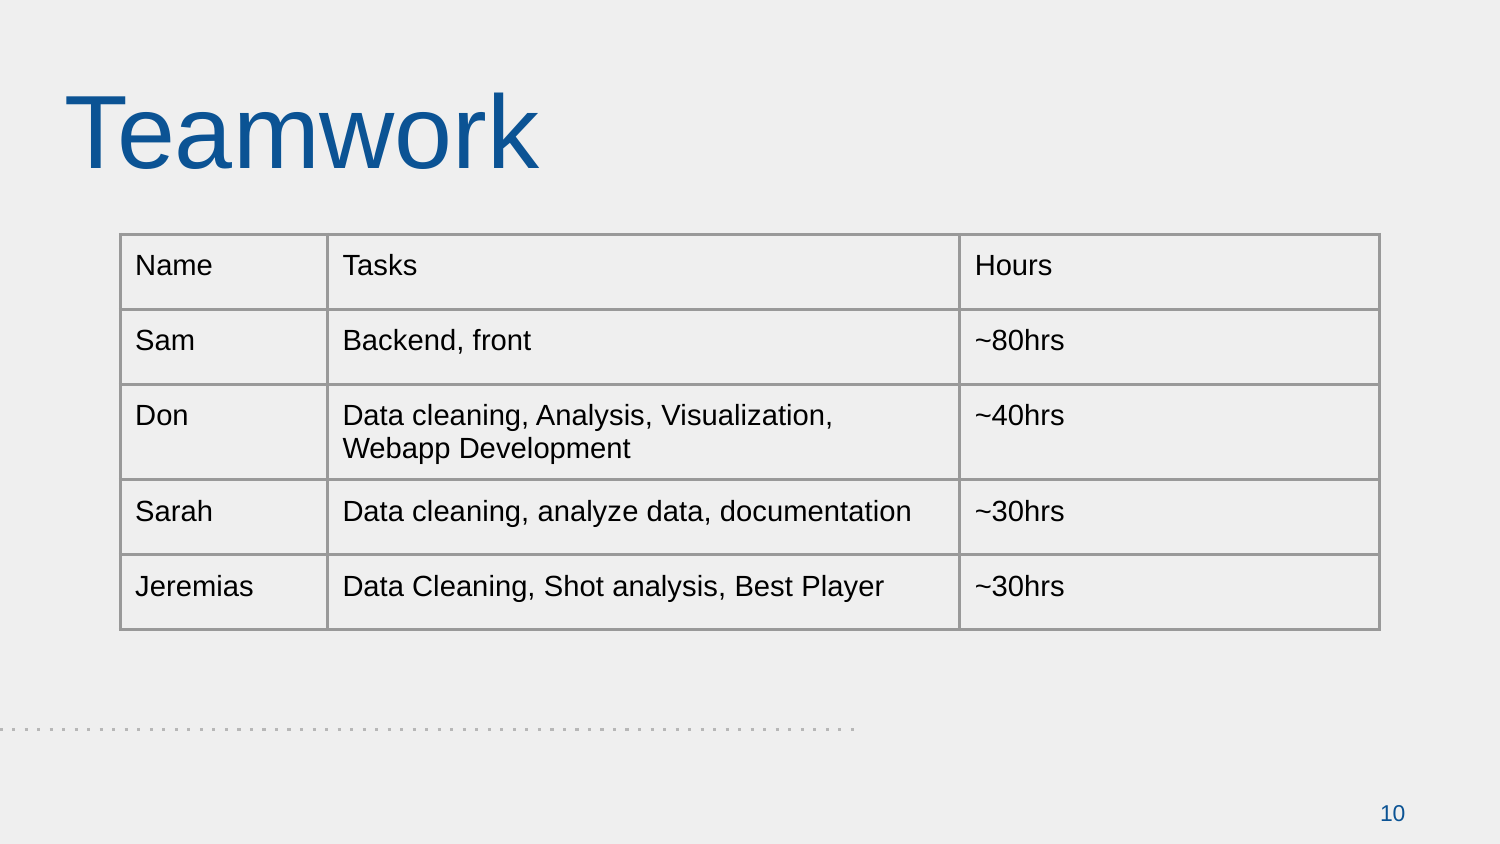

# Teamwork
| Name | Tasks | Hours |
| --- | --- | --- |
| Sam | Backend, front | ~80hrs |
| Don | Data cleaning, Analysis, Visualization, Webapp Development | ~40hrs |
| Sarah | Data cleaning, analyze data, documentation | ~30hrs |
| Jeremias | Data Cleaning, Shot analysis, Best Player | ~30hrs |
10